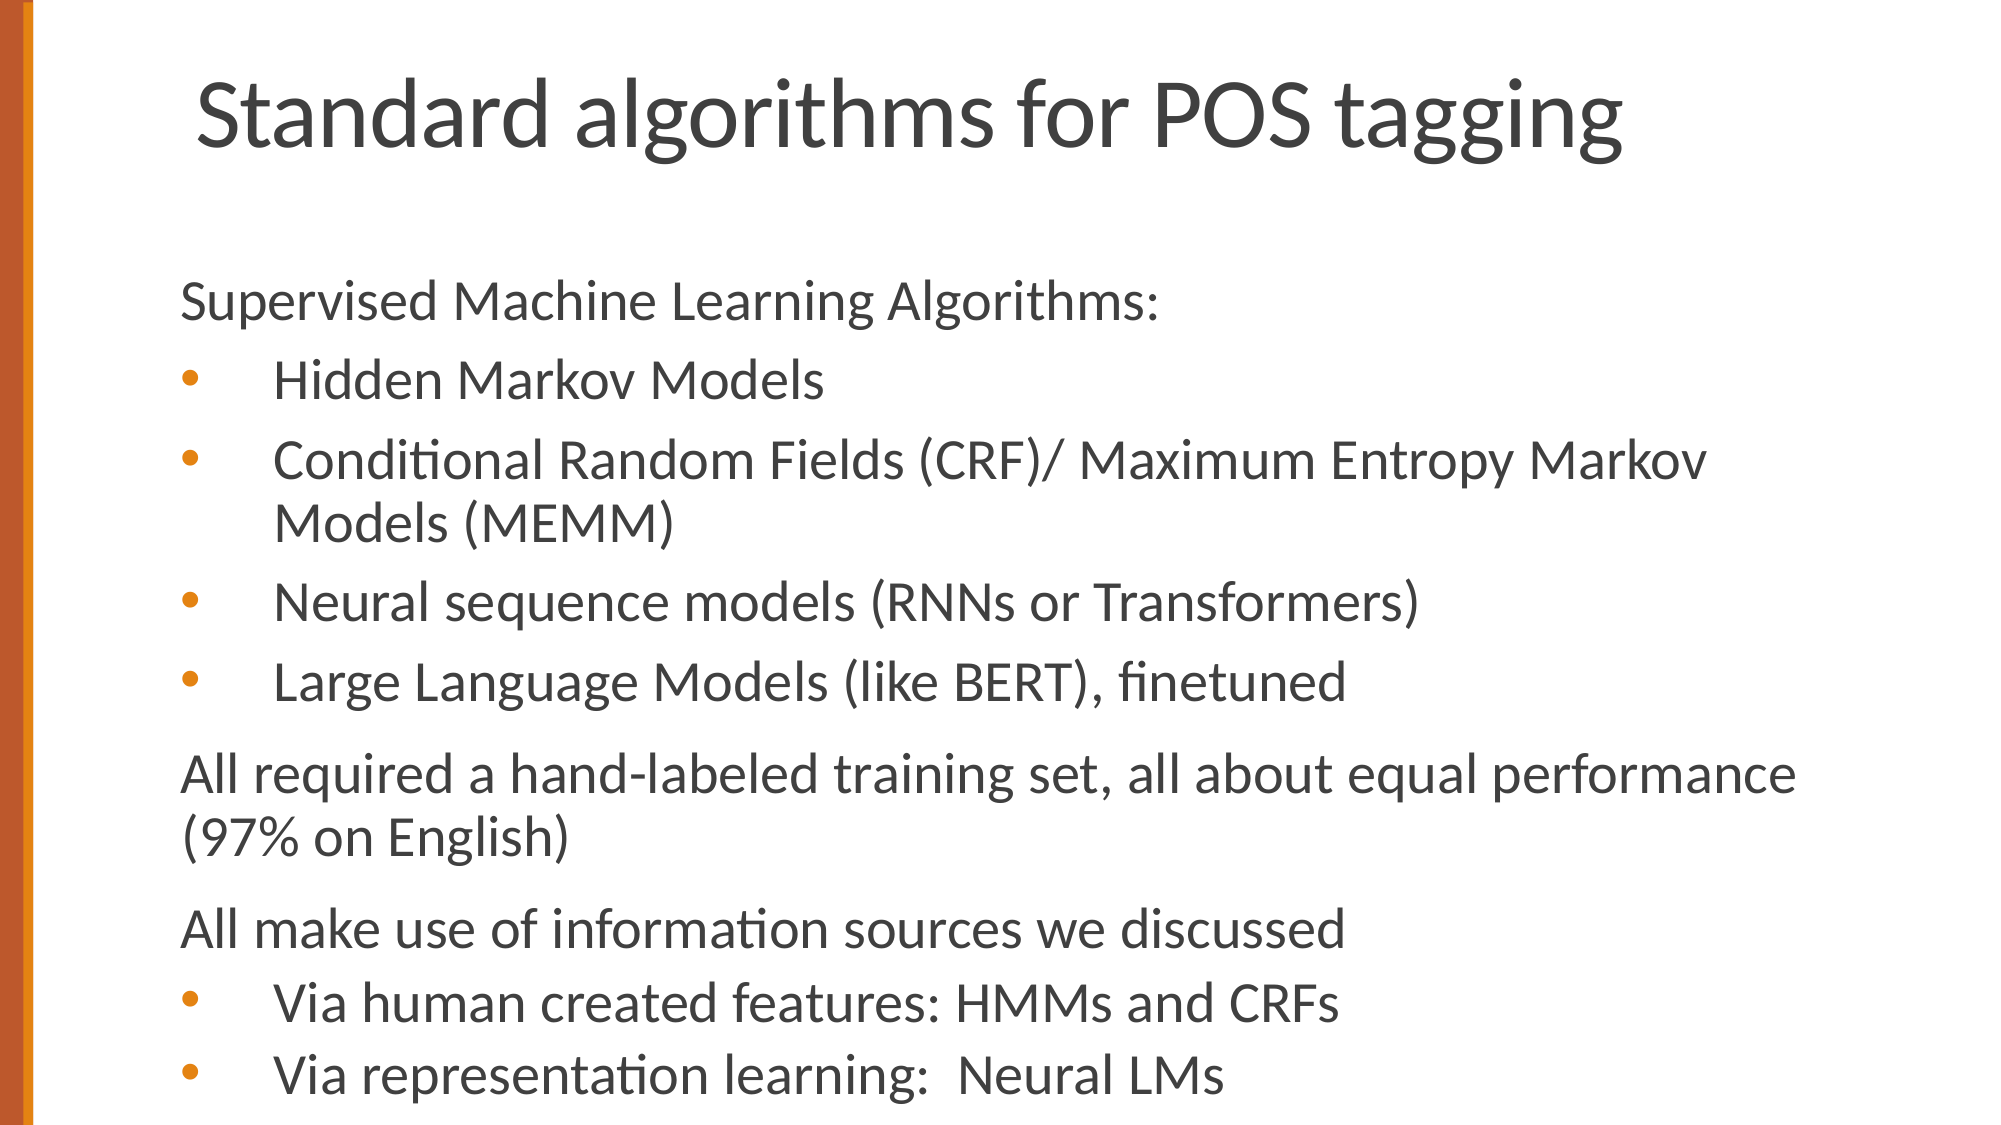

# Standard algorithms for POS tagging
Supervised Machine Learning Algorithms:
Hidden Markov Models
Conditional Random Fields (CRF)/ Maximum Entropy Markov Models (MEMM)
Neural sequence models (RNNs or Transformers)
Large Language Models (like BERT), finetuned
All required a hand-labeled training set, all about equal performance (97% on English)
All make use of information sources we discussed
Via human created features: HMMs and CRFs
Via representation learning:  Neural LMs